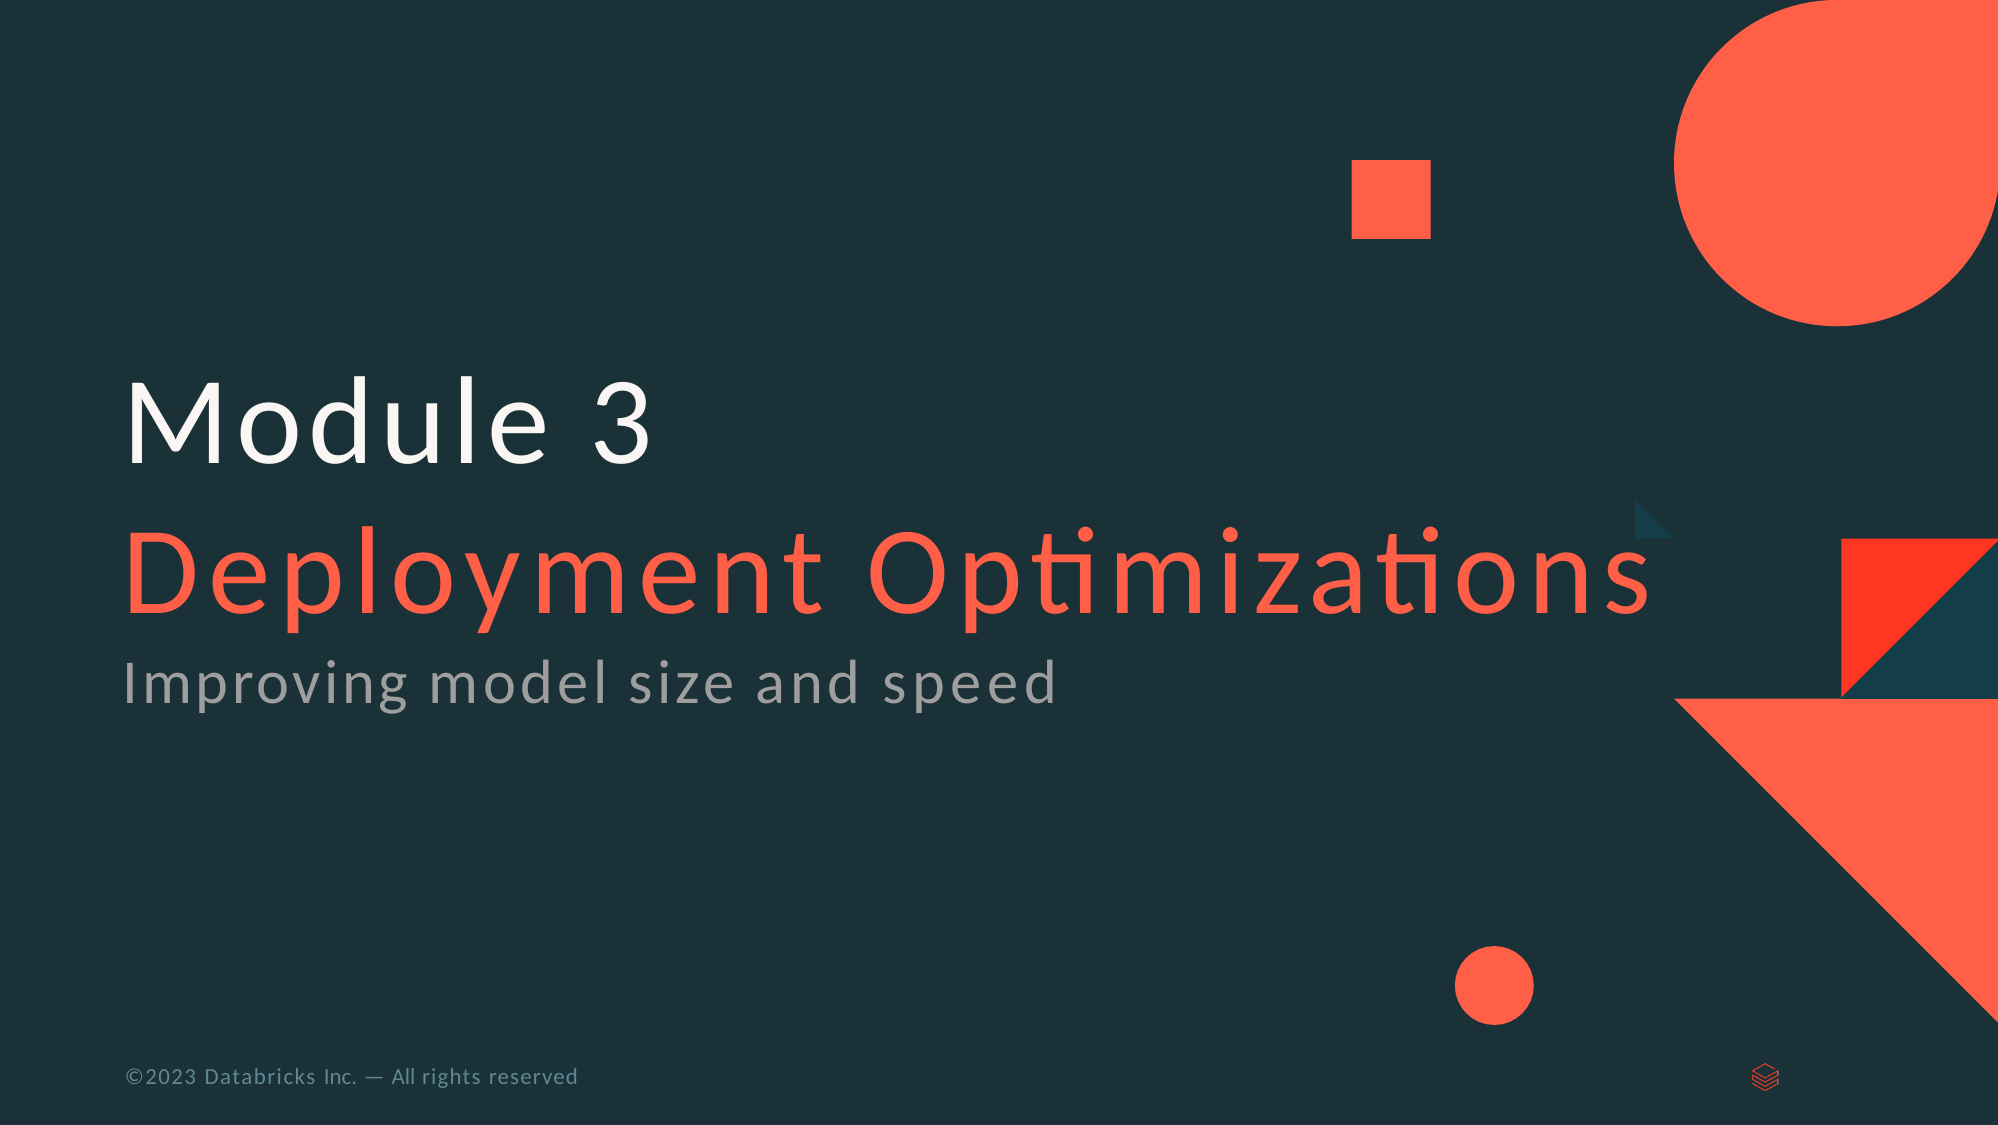

Module 3
Deployment Optimizations
Improving model size and speed
©2023 Databricks Inc. — All rights reserved